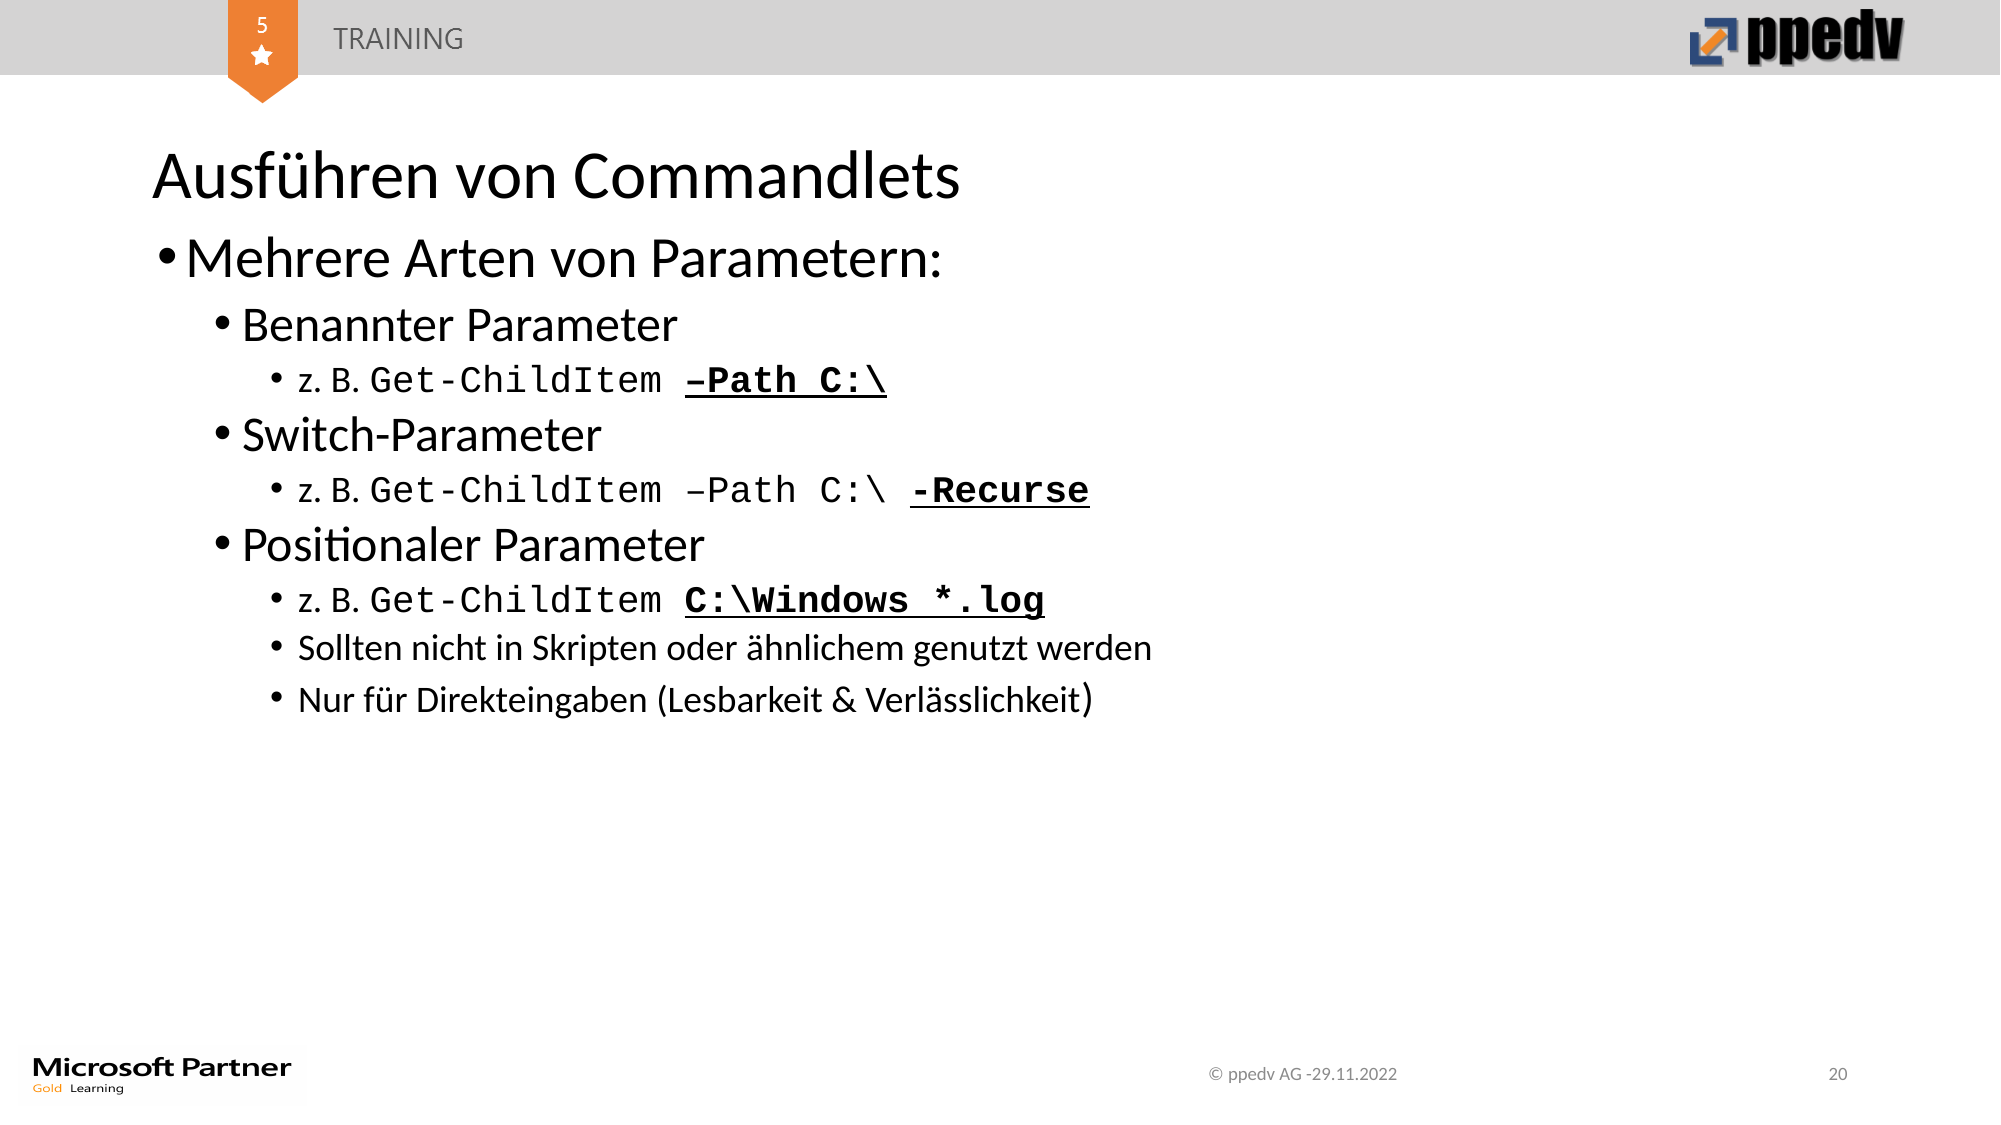

# Ausführen von Commandlets
Mehrere Arten von Parametern:
Benannter Parameter
z. B. Get-ChildItem –Path C:\
Switch-Parameter
z. B. Get-ChildItem –Path C:\ -Recurse
Positionaler Parameter
z. B. Get-ChildItem C:\Windows *.log
Sollten nicht in Skripten oder ähnlichem genutzt werden
Nur für Direkteingaben (Lesbarkeit & Verlässlichkeit)
© ppedv AG -29.11.2022
20